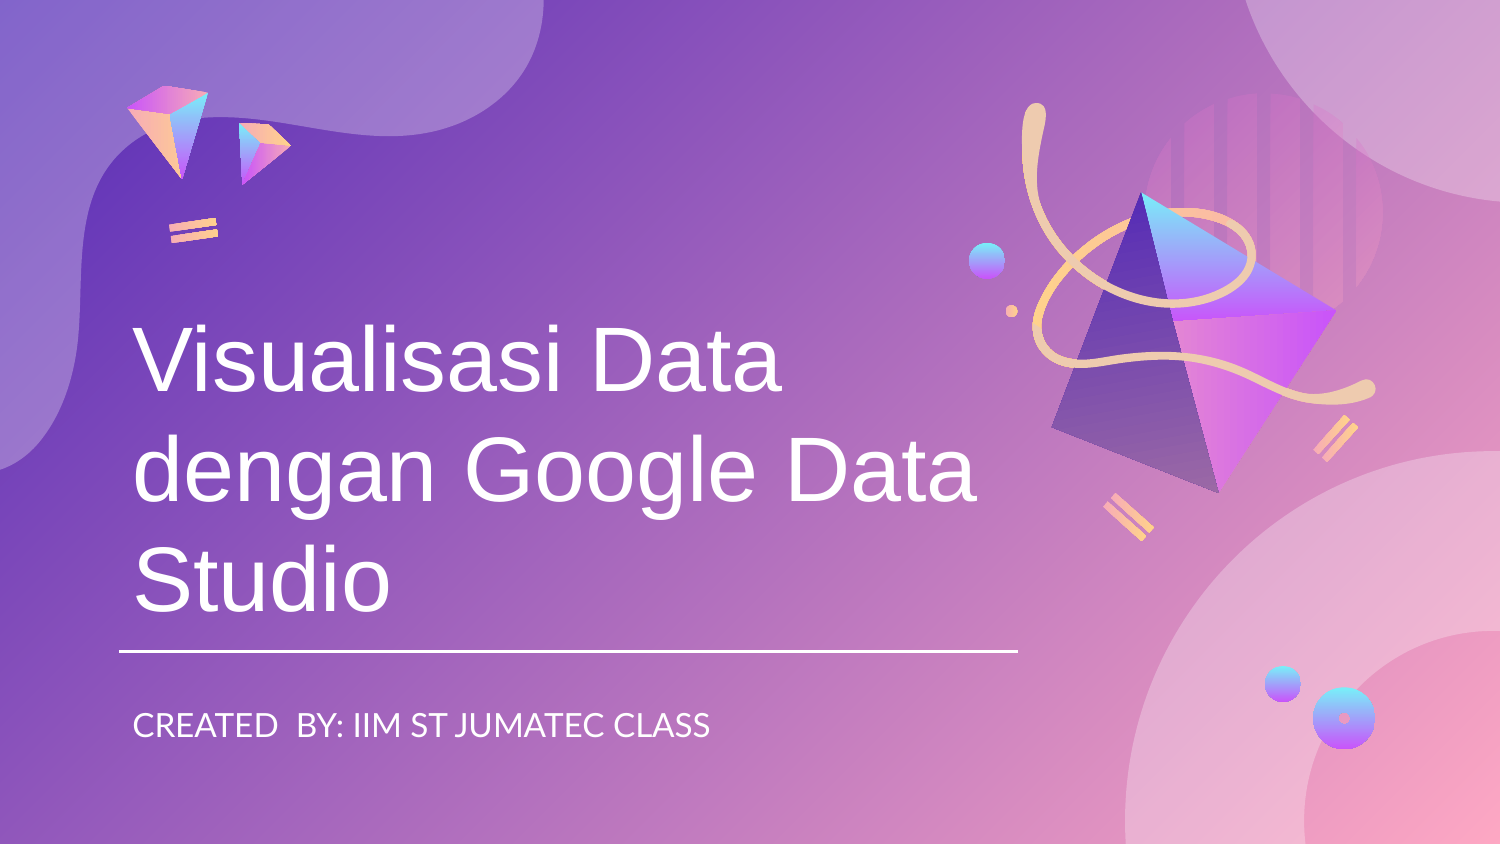

# Visualisasi Data dengan Google Data Studio

CREATED  BY: IIM ST JUMATEC CLASS